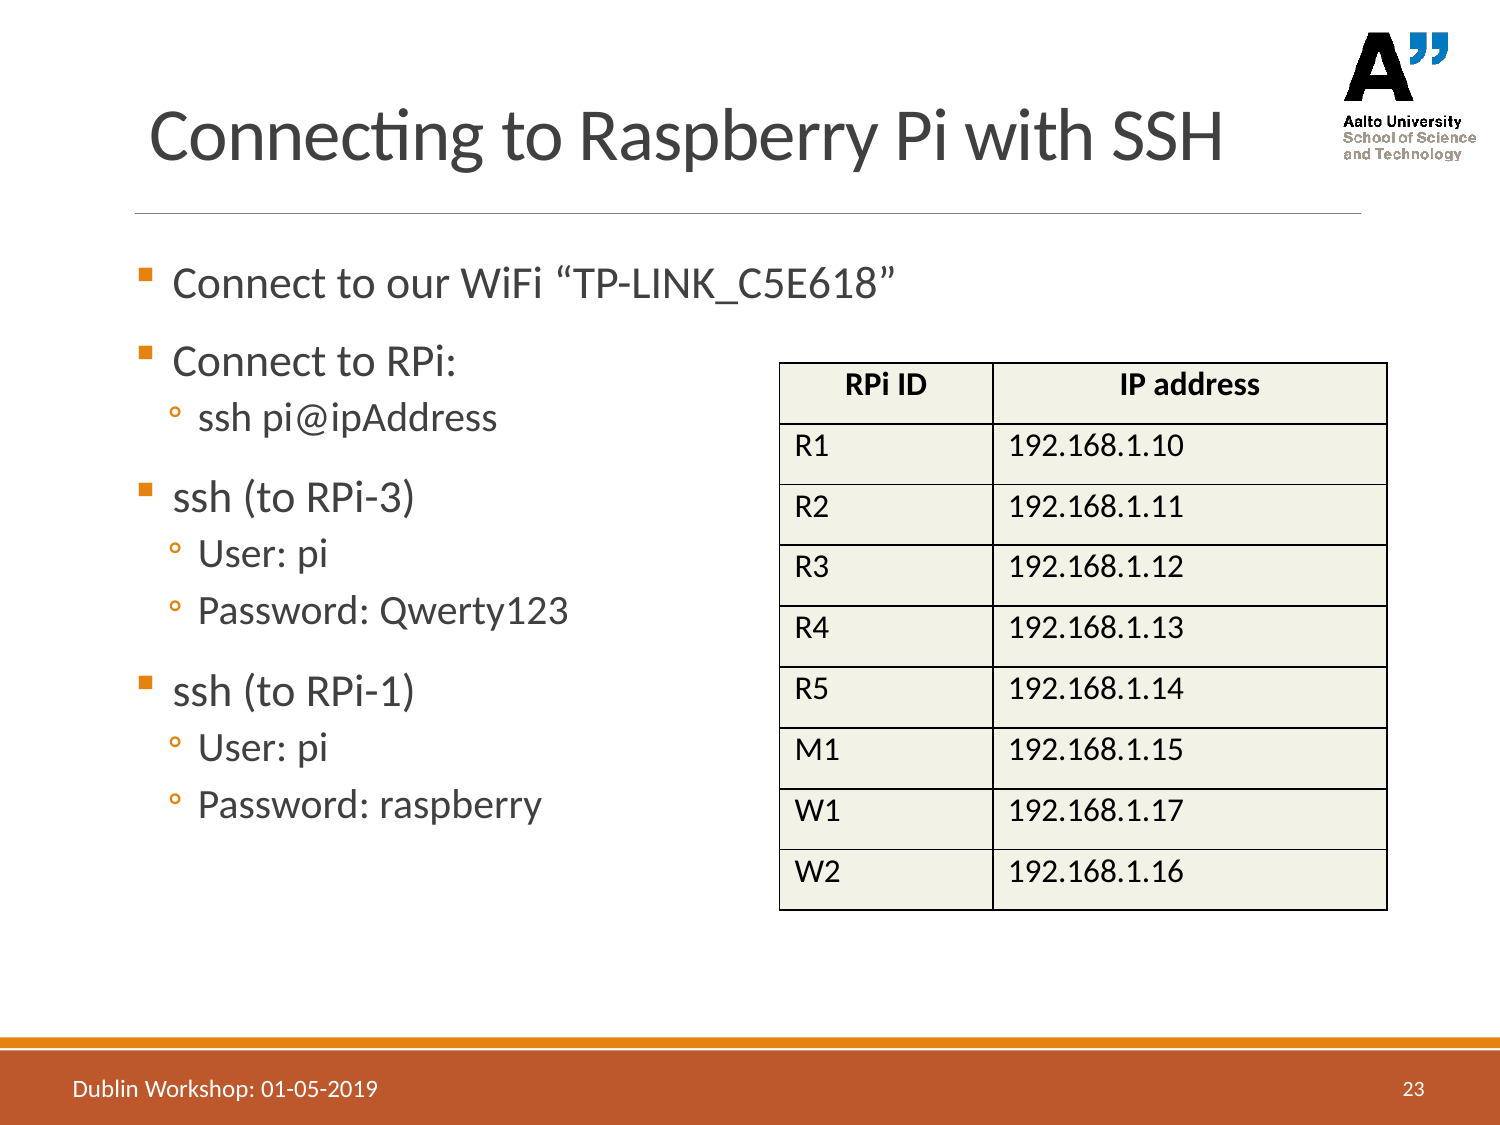

# Connecting to Raspberry Pi with SSH
Connect to our WiFi “TP-LINK_C5E618”
Connect to RPi:
ssh pi@ipAddress
ssh (to RPi-3)
User: pi
Password: Qwerty123
ssh (to RPi-1)
User: pi
Password: raspberry
| RPi ID | IP address |
| --- | --- |
| R1 | 192.168.1.10 |
| R2 | 192.168.1.11 |
| R3 | 192.168.1.12 |
| R4 | 192.168.1.13 |
| R5 | 192.168.1.14 |
| M1 | 192.168.1.15 |
| W1 | 192.168.1.17 |
| W2 | 192.168.1.16 |
Dublin Workshop: 01-05-2019
23